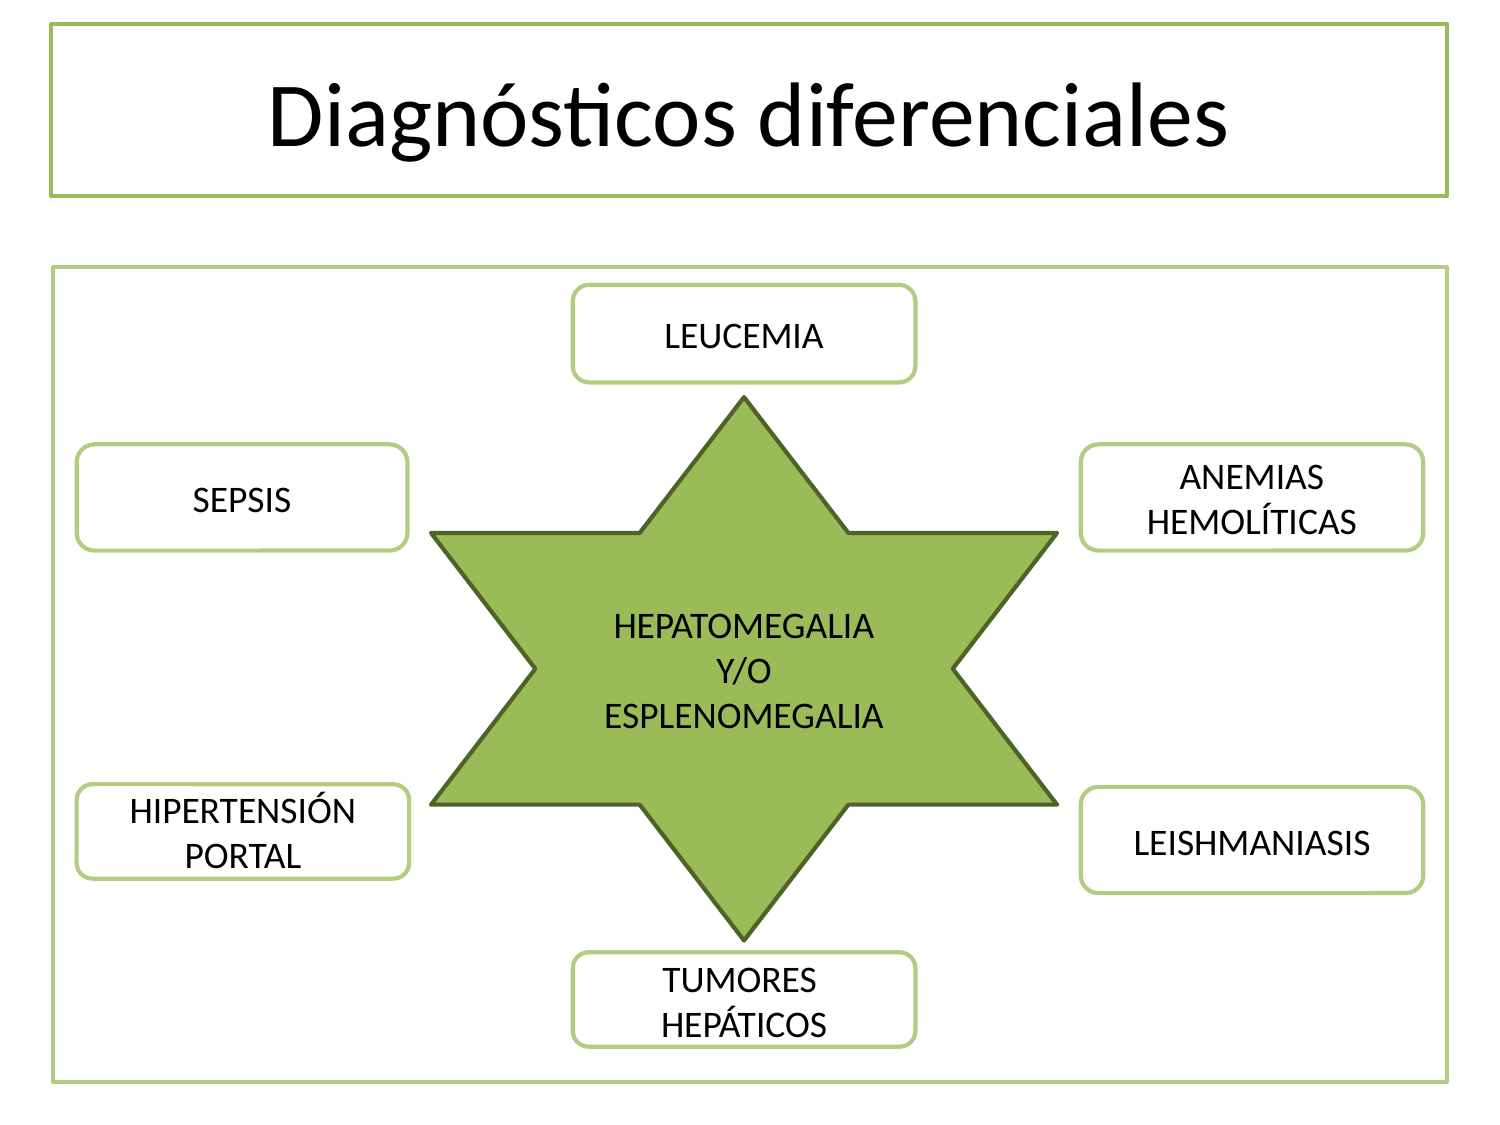

# Diagnósticos diferenciales

LEUCEMIA
HEPATOMEGALIA
Y/O
ESPLENOMEGALIA
SEPSIS
ANEMIAS
HEMOLÍTICAS
HIPERTENSIÓN
PORTAL
LEISHMANIASIS
TUMORES
HEPÁTICOS